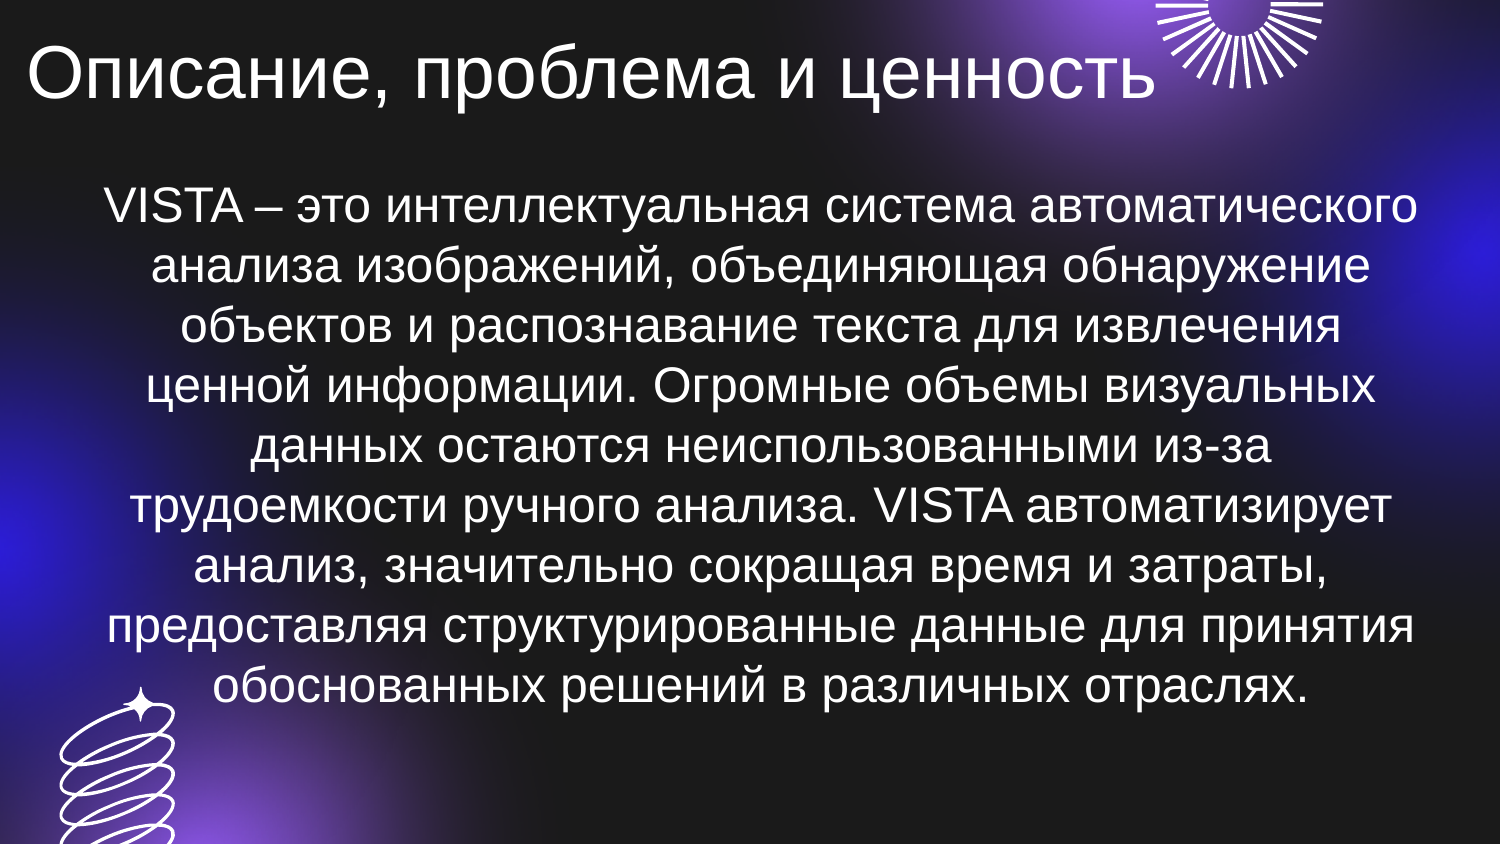

Описание, проблема и ценность
VISTA – это интеллектуальная система автоматического анализа изображений, объединяющая обнаружение объектов и распознавание текста для извлечения ценной информации. Огромные объемы визуальных данных остаются неиспользованными из-за трудоемкости ручного анализа. VISTA автоматизирует анализ, значительно сокращая время и затраты, предоставляя структурированные данные для принятия обоснованных решений в различных отраслях.